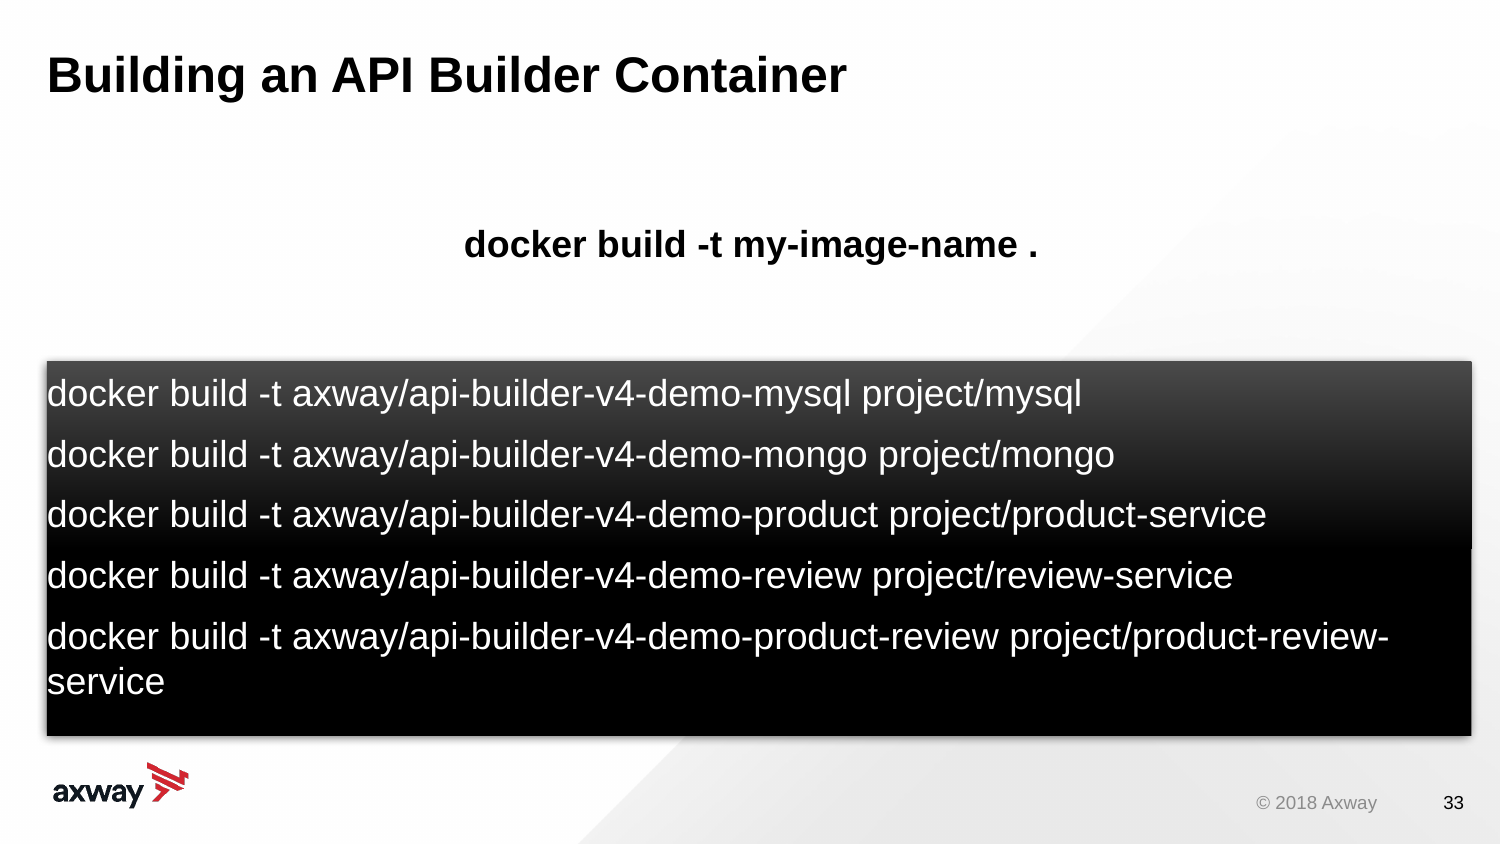

# Building an API Builder Container
docker build -t my-image-name .

docker build -t axway/api-builder-v4-demo-mysql project/mysql
docker build -t axway/api-builder-v4-demo-mongo project/mongo
docker build -t axway/api-builder-v4-demo-product project/product-service
docker build -t axway/api-builder-v4-demo-review project/review-service
docker build -t axway/api-builder-v4-demo-product-review project/product-review-service
© 2018 Axway